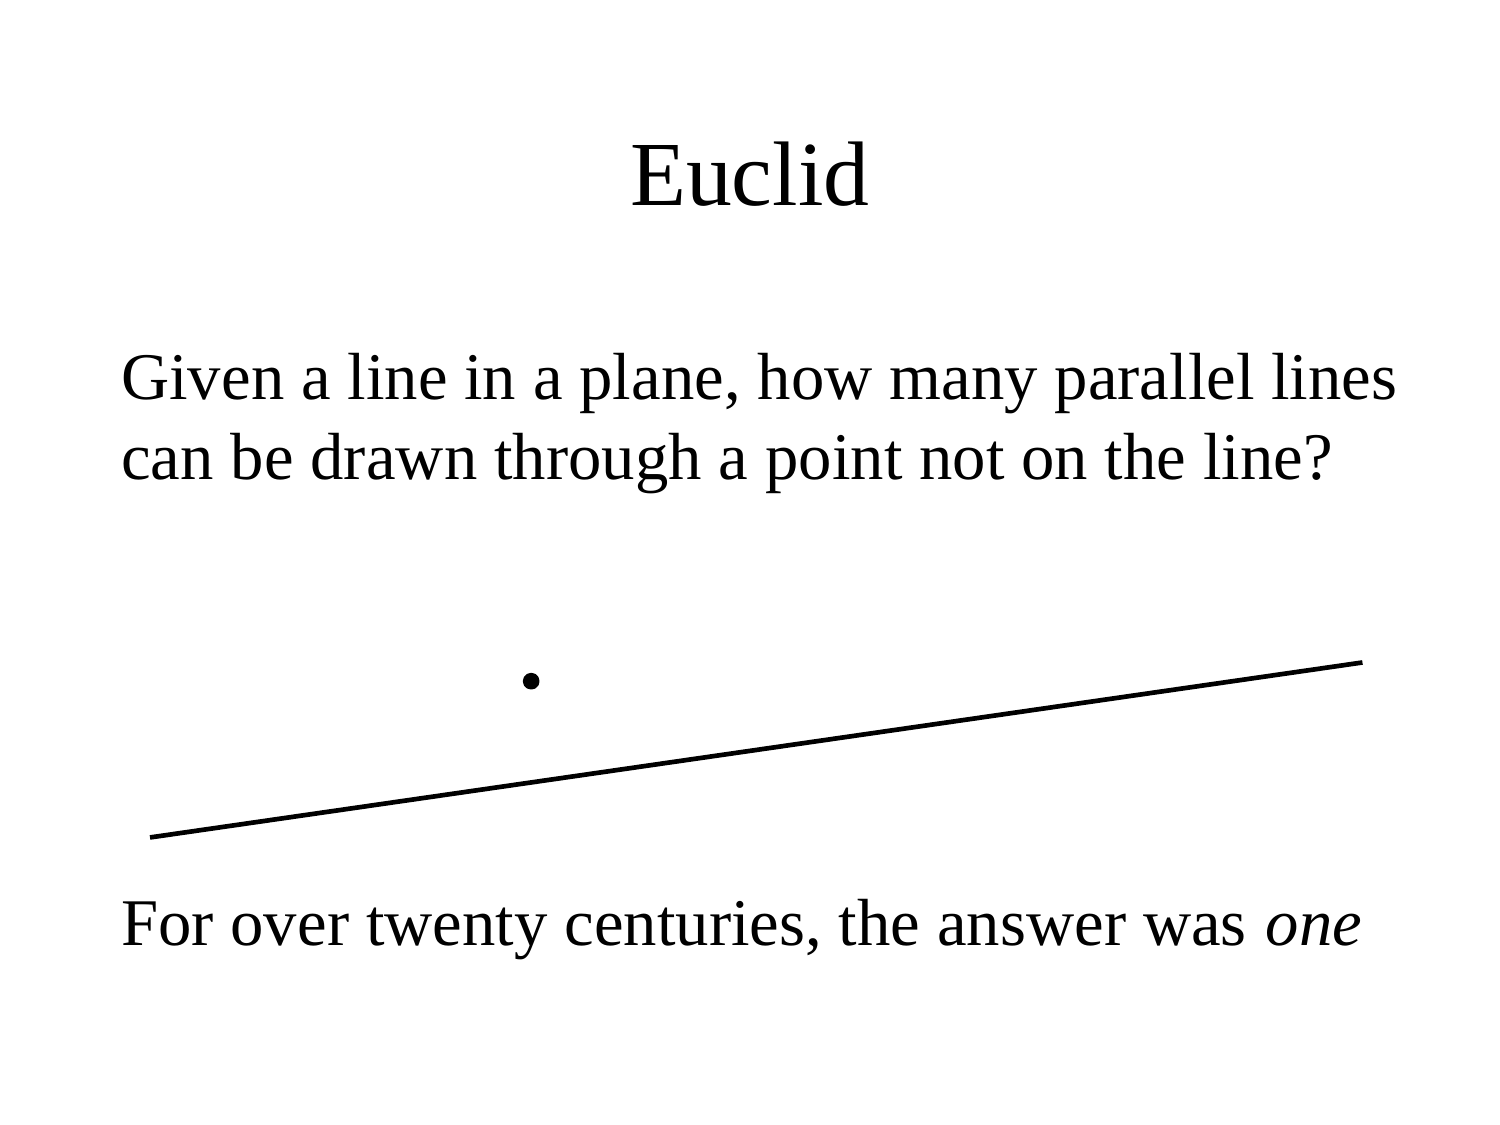

# Euclid
	Given a line in a plane, how many parallel lines can be drawn through a point not on the line?

	For over twenty centuries, the answer was one